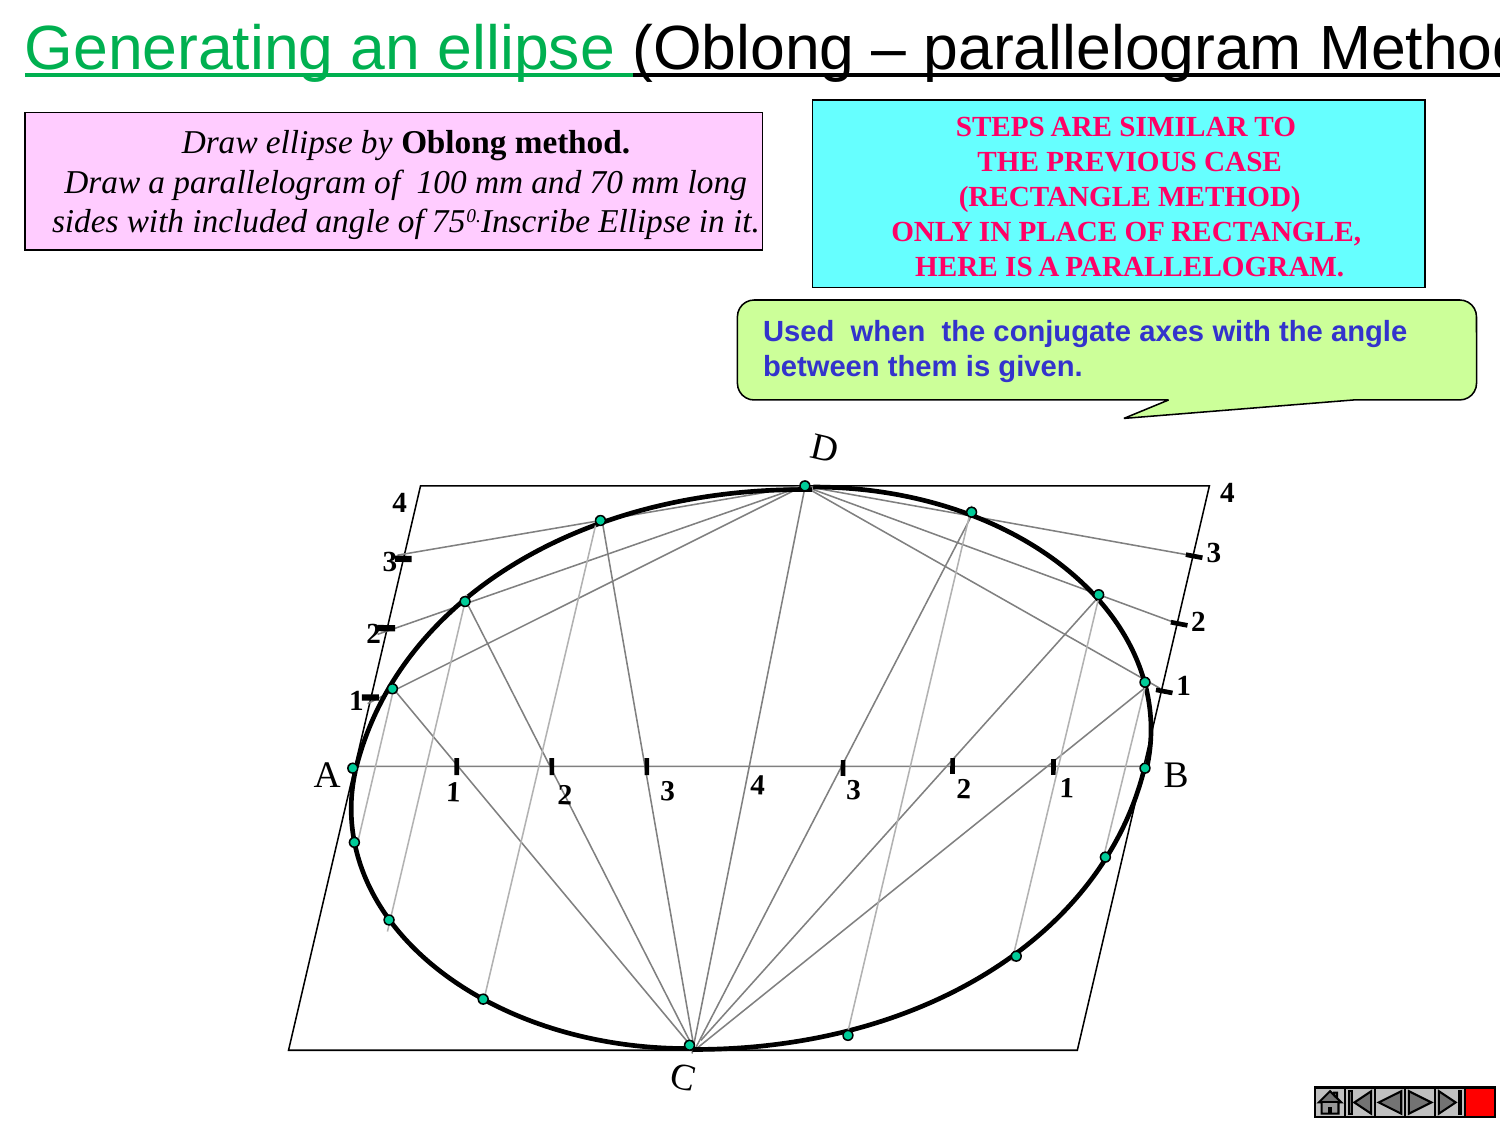

Generating an ellipse (Oblong – parallelogram Method)

STEPS ARE SIMILAR TO
THE PREVIOUS CASE
(RECTANGLE METHOD)
ONLY IN PLACE OF RECTANGLE,
HERE IS A PARALLELOGRAM.

Draw ellipse by Oblong method.
Draw a parallelogram of  100 mm and 70 mm long sides with included angle of 750.Inscribe Ellipse in it.

Used  when  the conjugate axes with the angle
between them is given.
D
C

4
3

2
1
4

3

2

1

A
B

1
2
3
4
3
1
2